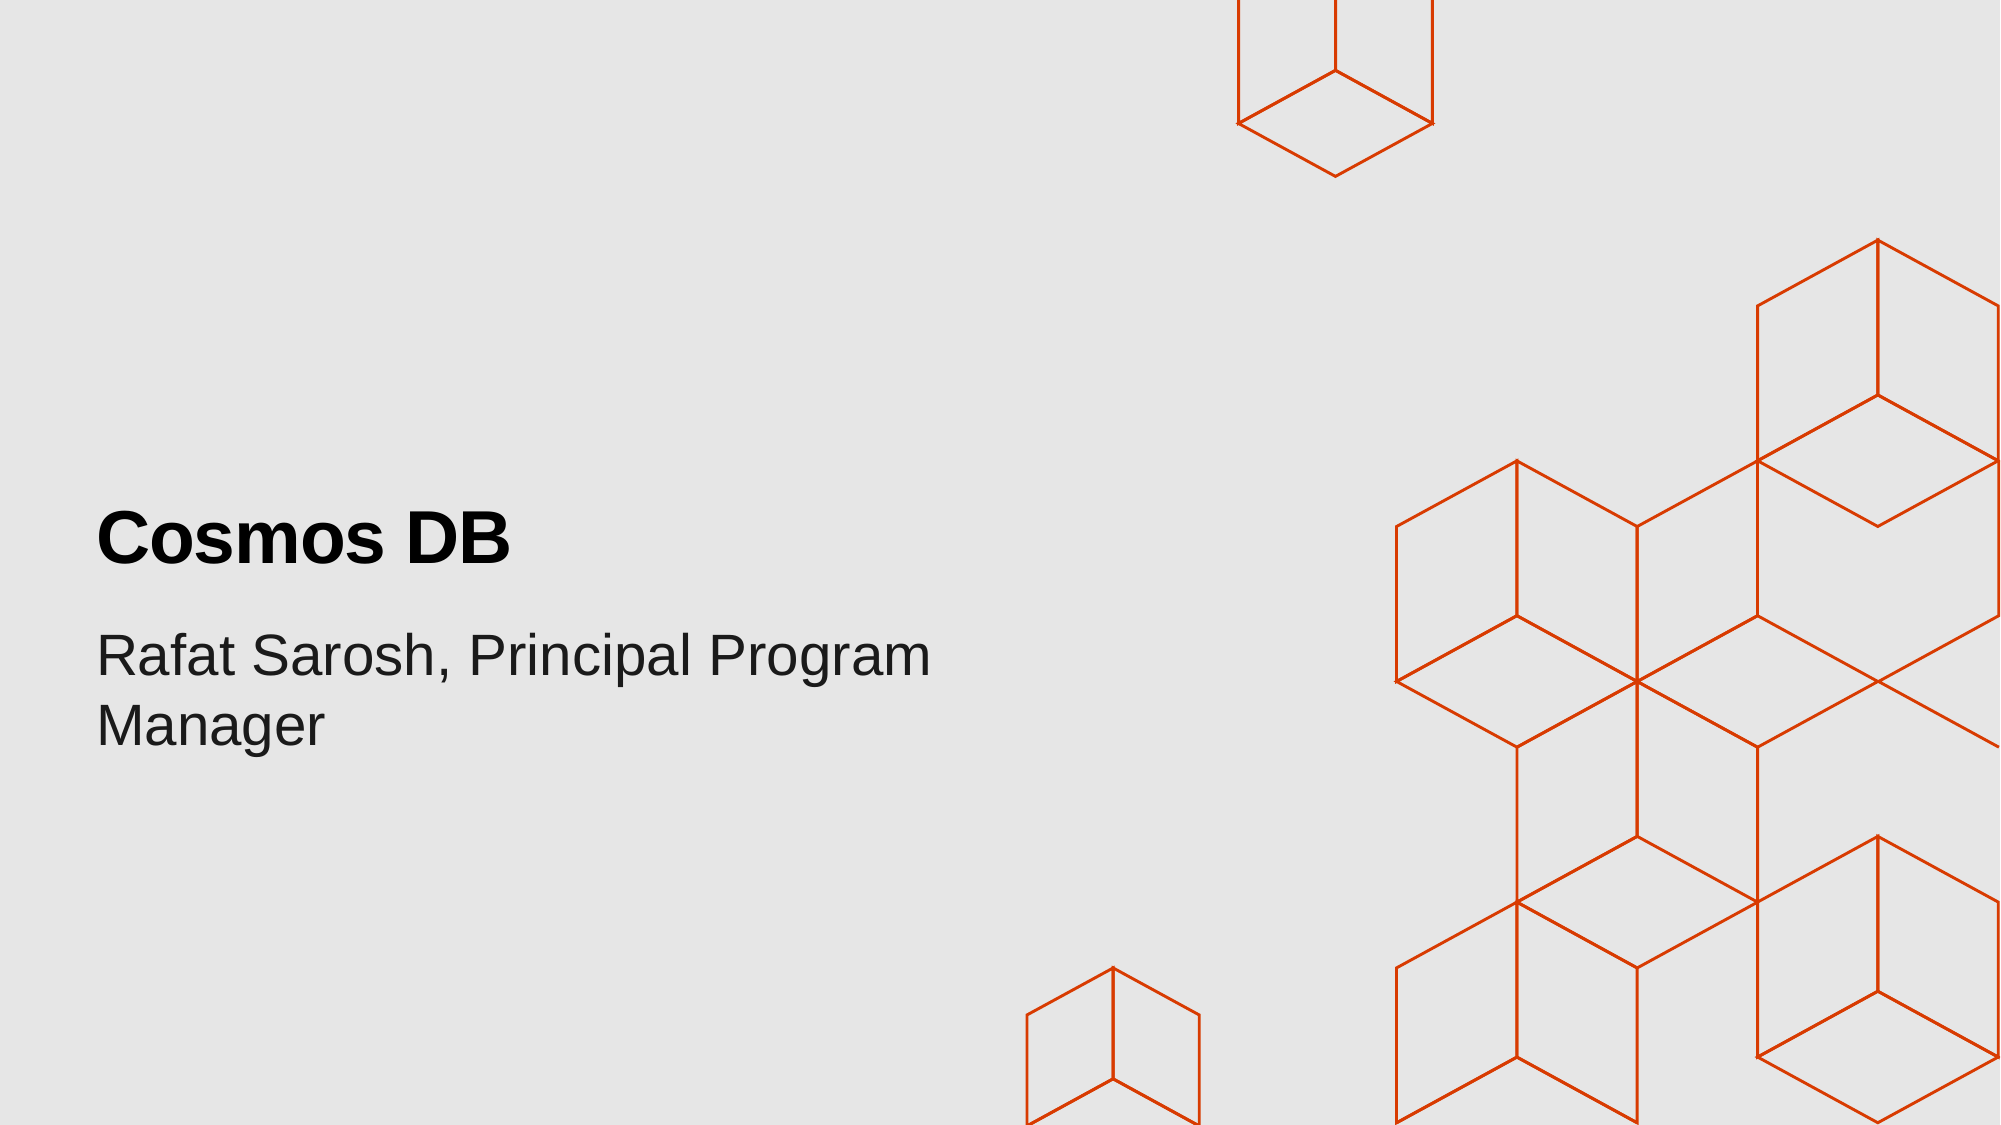

# Cosmos DB
Rafat Sarosh, Principal Program Manager